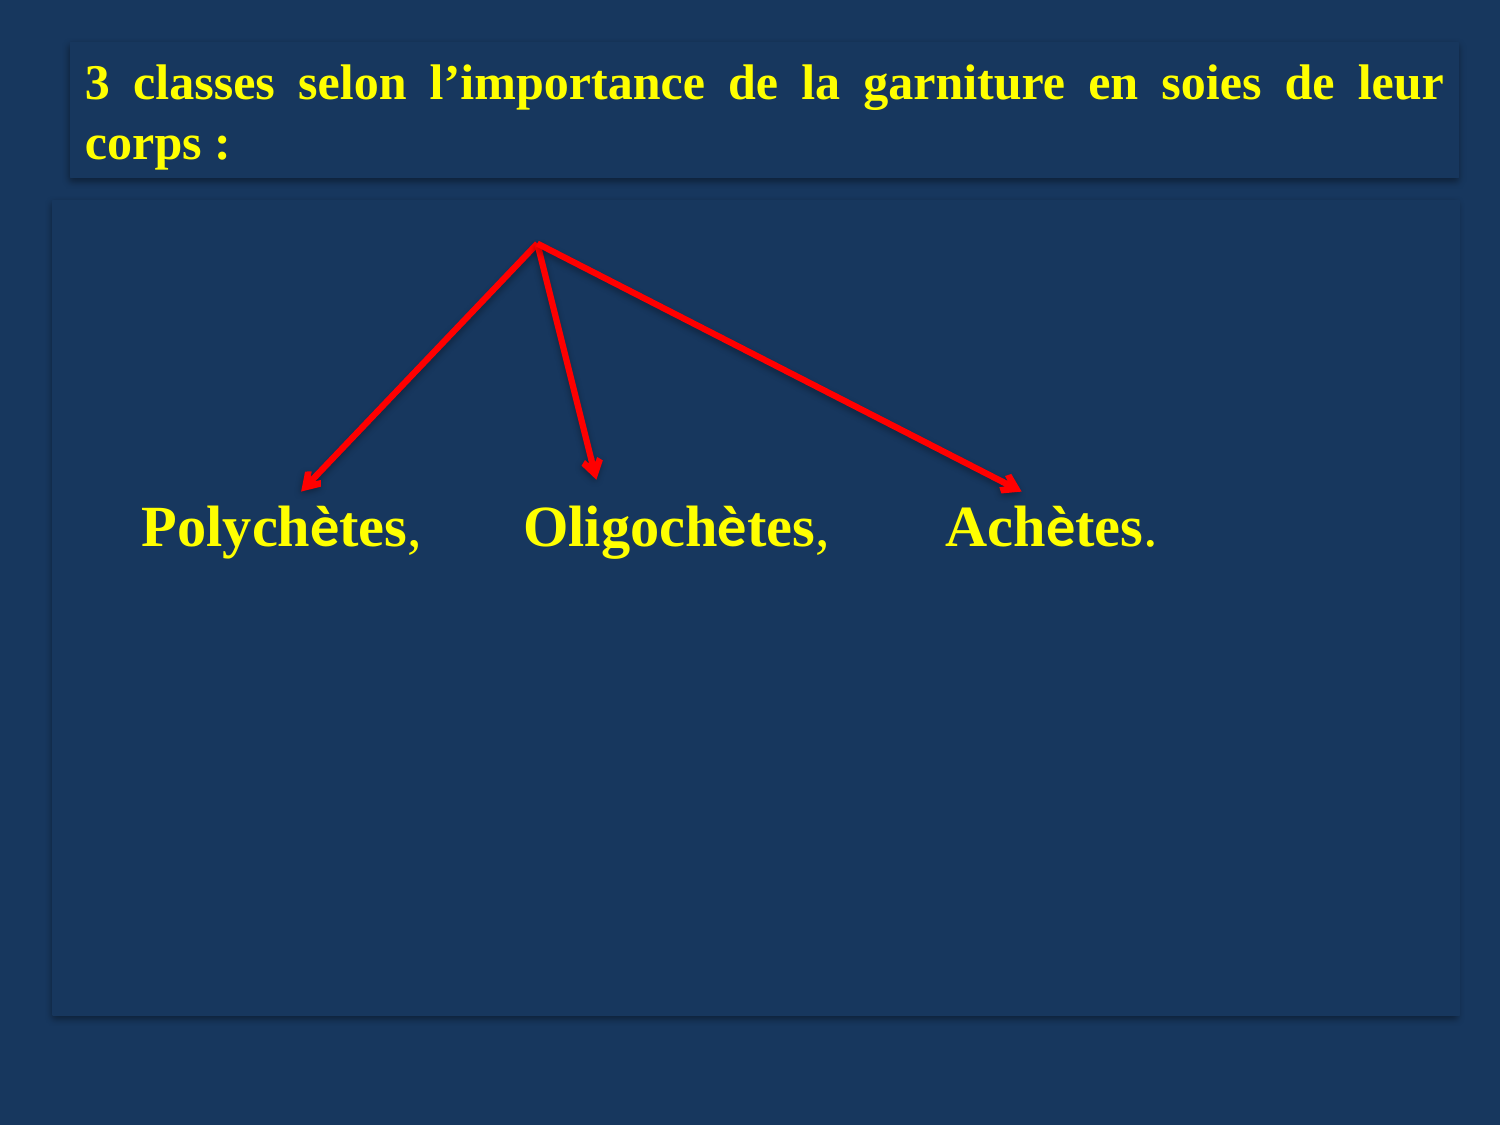

3 classes selon l’importance de la garniture en soies de leur corps :

Polychètes,       Oligochètes,        Achètes.